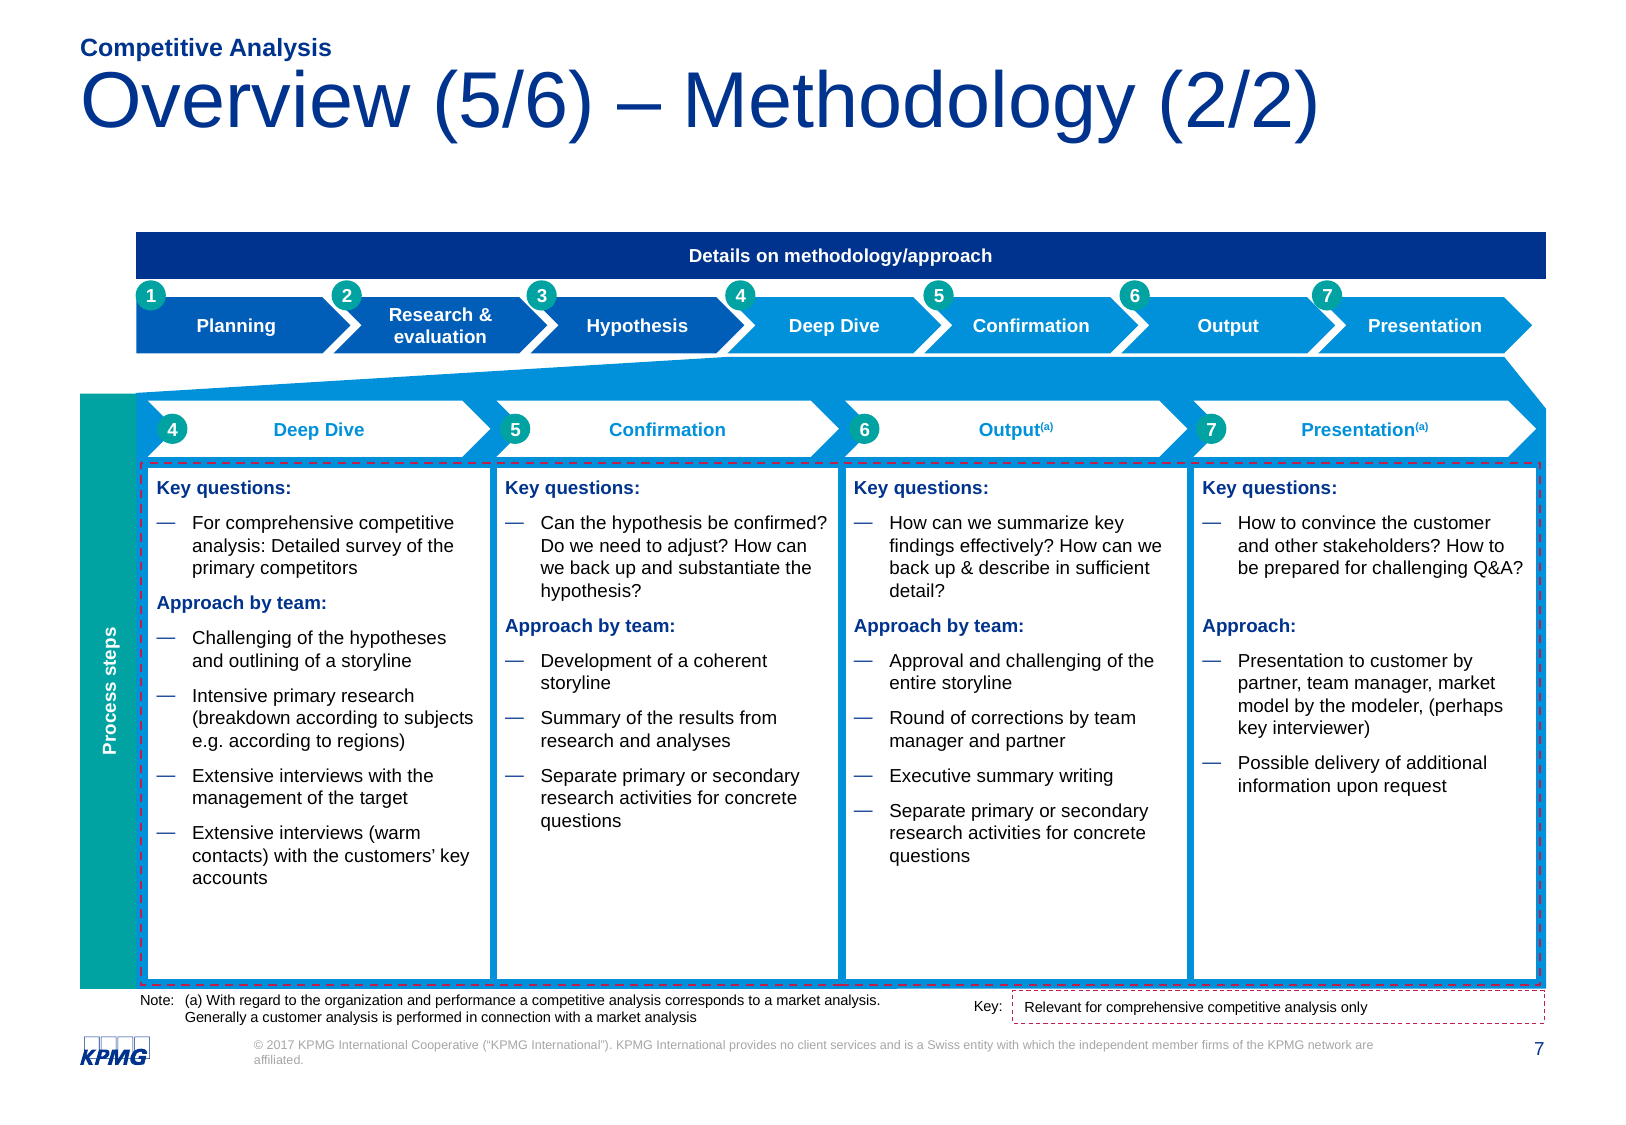

Competitive Analysis
# Overview (5/6) – Methodology (2/2)
Details on methodology/approach
1
2
3
4
5
6
7
Planning
Research & evaluation
Hypothesis
Deep Dive
Confirmation
Output
Presentation

Deep Dive
Confirmation
Output(a)
Presentation(a)
4
5
6
7

Key questions:
For comprehensive competitive analysis: Detailed survey of the primary competitors
Approach by team:
Challenging of the hypotheses and outlining of a storyline
Intensive primary research (breakdown according to subjects e.g. according to regions)
Extensive interviews with the management of the target
Extensive interviews (warm contacts) with the customers’ key accounts
Key questions:
Can the hypothesis be confirmed? Do we need to adjust? How can we back up and substantiate the hypothesis?
Approach by team:
Development of a coherent storyline
Summary of the results from research and analyses
Separate primary or secondary research activities for concrete questions
Key questions:
How can we summarize key findings effectively? How can we back up & describe in sufficient detail?
Approach by team:
Approval and challenging of the entire storyline
Round of corrections by team manager and partner
Executive summary writing
Separate primary or secondary research activities for concrete questions
Key questions:
How to convince the customer and other stakeholders? How to be prepared for challenging Q&A?
Approach:
Presentation to customer by partner, team manager, market model by the modeler, (perhaps key interviewer)
Possible delivery of additional information upon request
Process steps
Note: 	(a) With regard to the organization and performance a competitive analysis corresponds to a market analysis.
	Generally a customer analysis is performed in connection with a market analysis
Relevant for comprehensive competitive analysis only
Key: